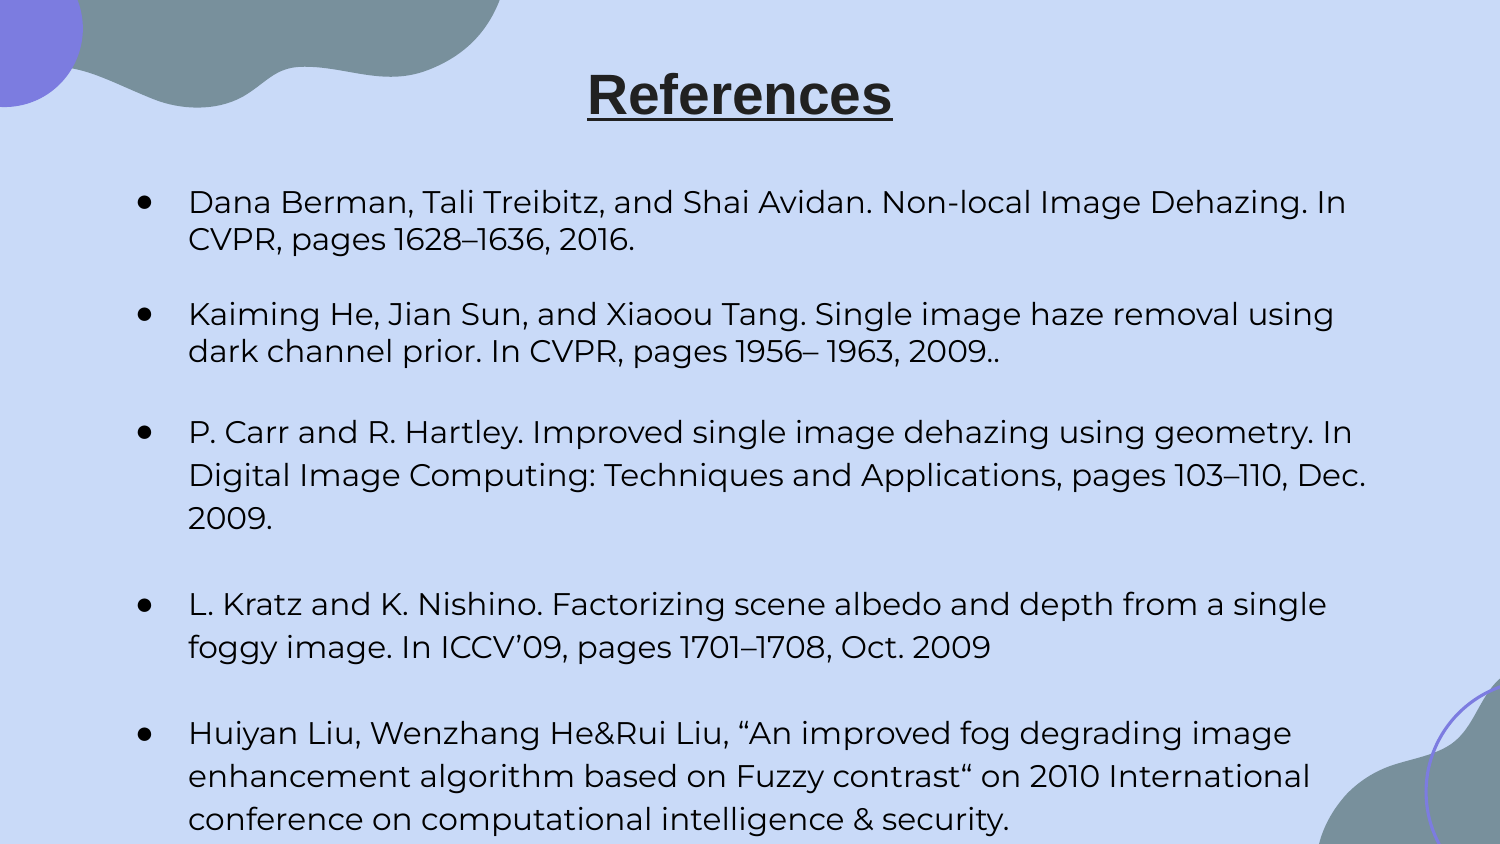

References
Dana Berman, Tali Treibitz, and Shai Avidan. Non-local Image Dehazing. In CVPR, pages 1628–1636, 2016.

Kaiming He, Jian Sun, and Xiaoou Tang. Single image haze removal using dark channel prior. In CVPR, pages 1956– 1963, 2009..

P. Carr and R. Hartley. Improved single image dehazing using geometry. In Digital Image Computing: Techniques and Applications, pages 103–110, Dec. 2009.

L. Kratz and K. Nishino. Factorizing scene albedo and depth from a single foggy image. In ICCV’09, pages 1701–1708, Oct. 2009

Huiyan Liu, Wenzhang He&Rui Liu, “An improved fog degrading image enhancement algorithm based on Fuzzy contrast“ on 2010 International conference on computational intelligence & security.